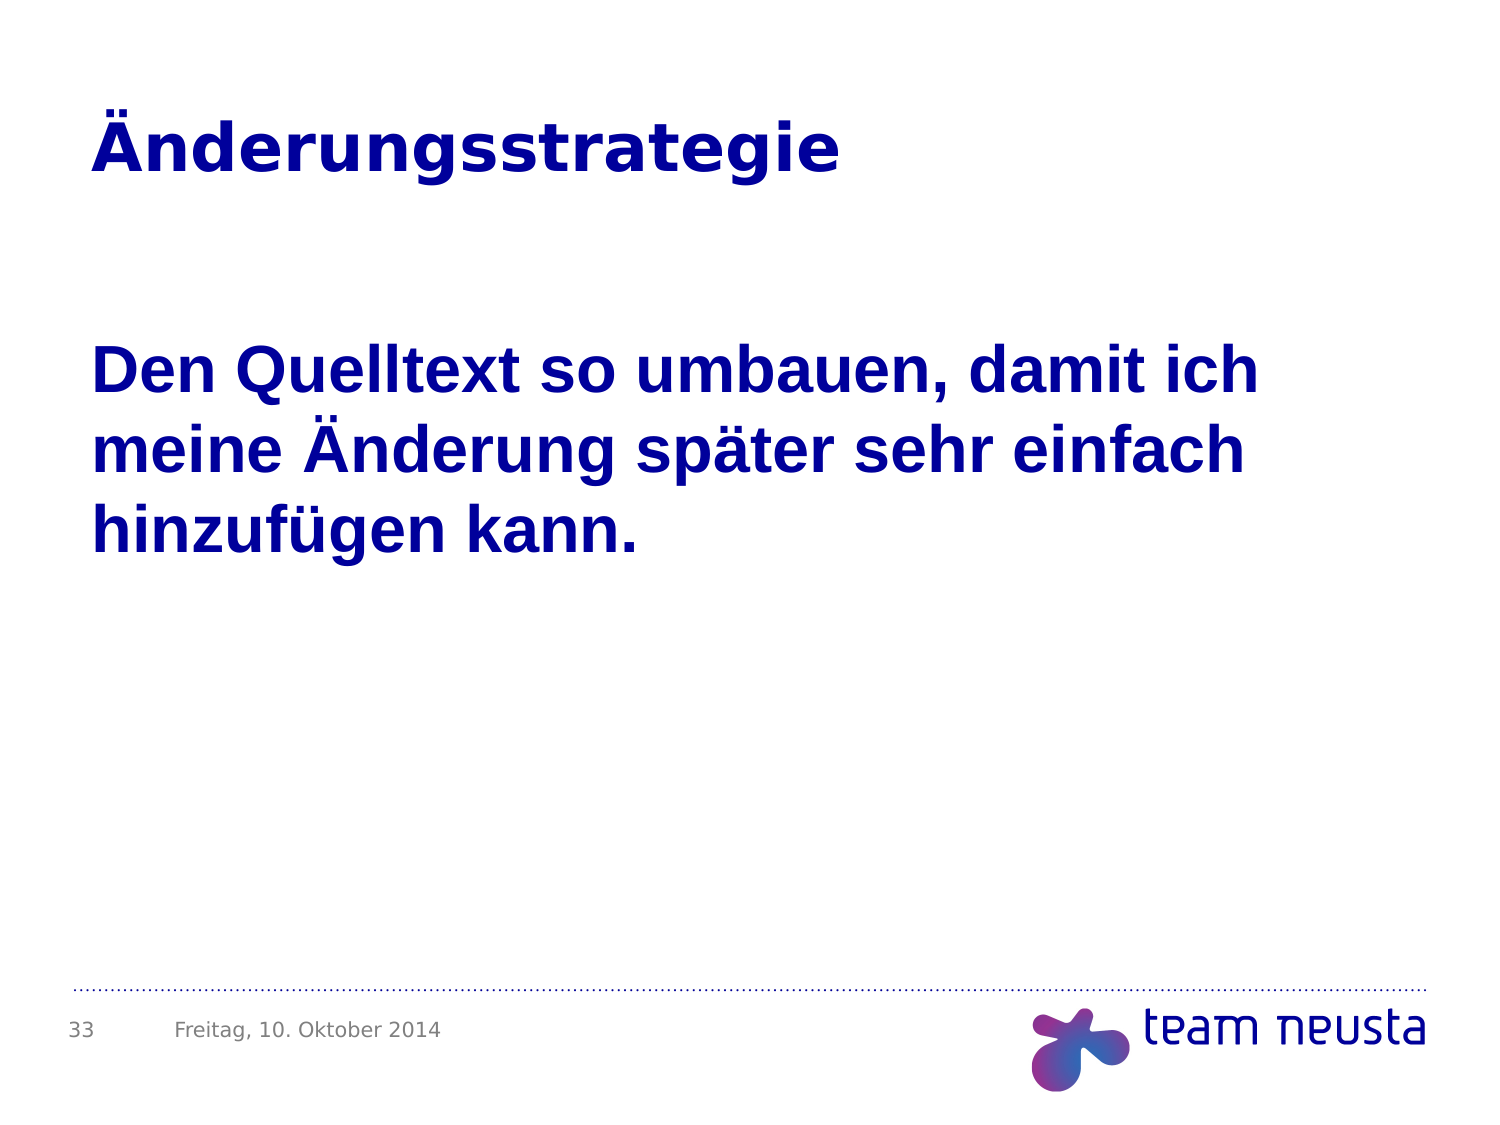

# Änderungsstrategie
Den Quelltext so umbauen, damit ich meine Änderung später sehr einfach hinzufügen kann.
33
Freitag, 10. Oktober 2014